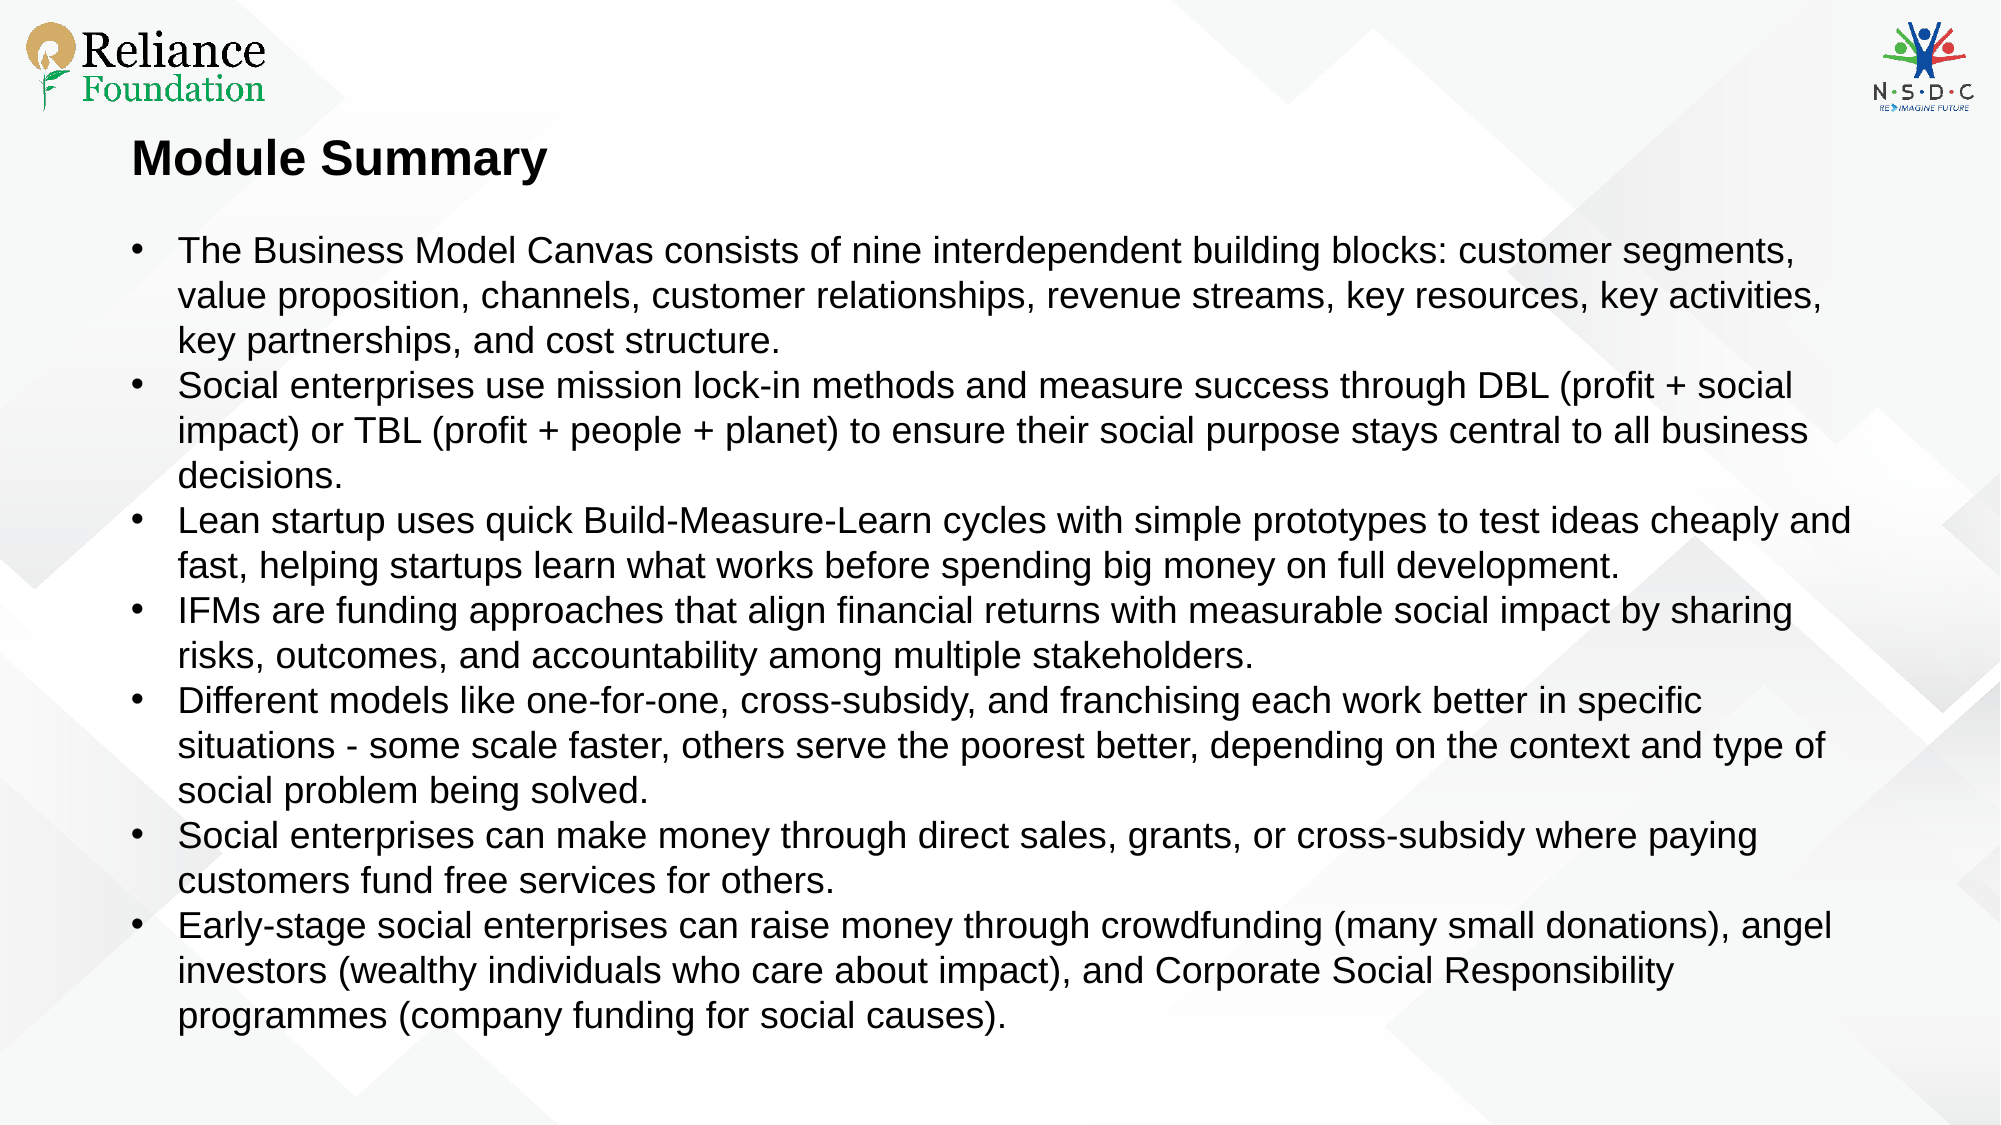

Module Summary
The Business Model Canvas consists of nine interdependent building blocks: customer segments, value proposition, channels, customer relationships, revenue streams, key resources, key activities, key partnerships, and cost structure.
Social enterprises use mission lock-in methods and measure success through DBL (profit + social impact) or TBL (profit + people + planet) to ensure their social purpose stays central to all business decisions.
Lean startup uses quick Build-Measure-Learn cycles with simple prototypes to test ideas cheaply and fast, helping startups learn what works before spending big money on full development.
IFMs are funding approaches that align financial returns with measurable social impact by sharing risks, outcomes, and accountability among multiple stakeholders.
Different models like one-for-one, cross-subsidy, and franchising each work better in specific situations - some scale faster, others serve the poorest better, depending on the context and type of social problem being solved.
Social enterprises can make money through direct sales, grants, or cross-subsidy where paying customers fund free services for others.
Early-stage social enterprises can raise money through crowdfunding (many small donations), angel investors (wealthy individuals who care about impact), and Corporate Social Responsibility programmes (company funding for social causes).